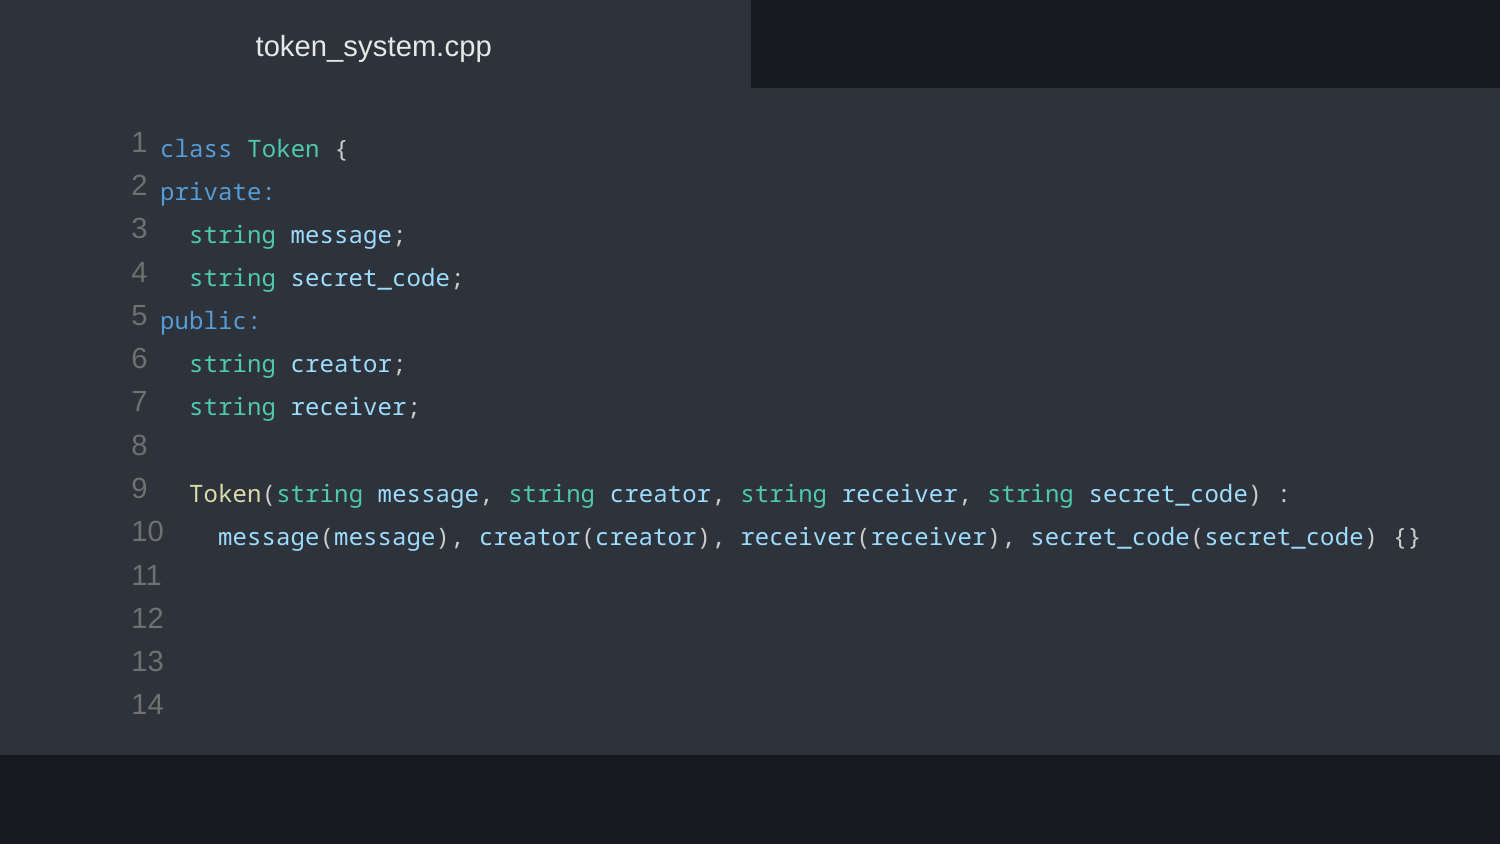

token_system.cpp
class Token {
private:
  string message;
  string secret_code;
public:
  string creator;
  string receiver;

  Token(string message, string creator, string receiver, string secret_code) :
    message(message), creator(creator), receiver(receiver), secret_code(secret_code) {}